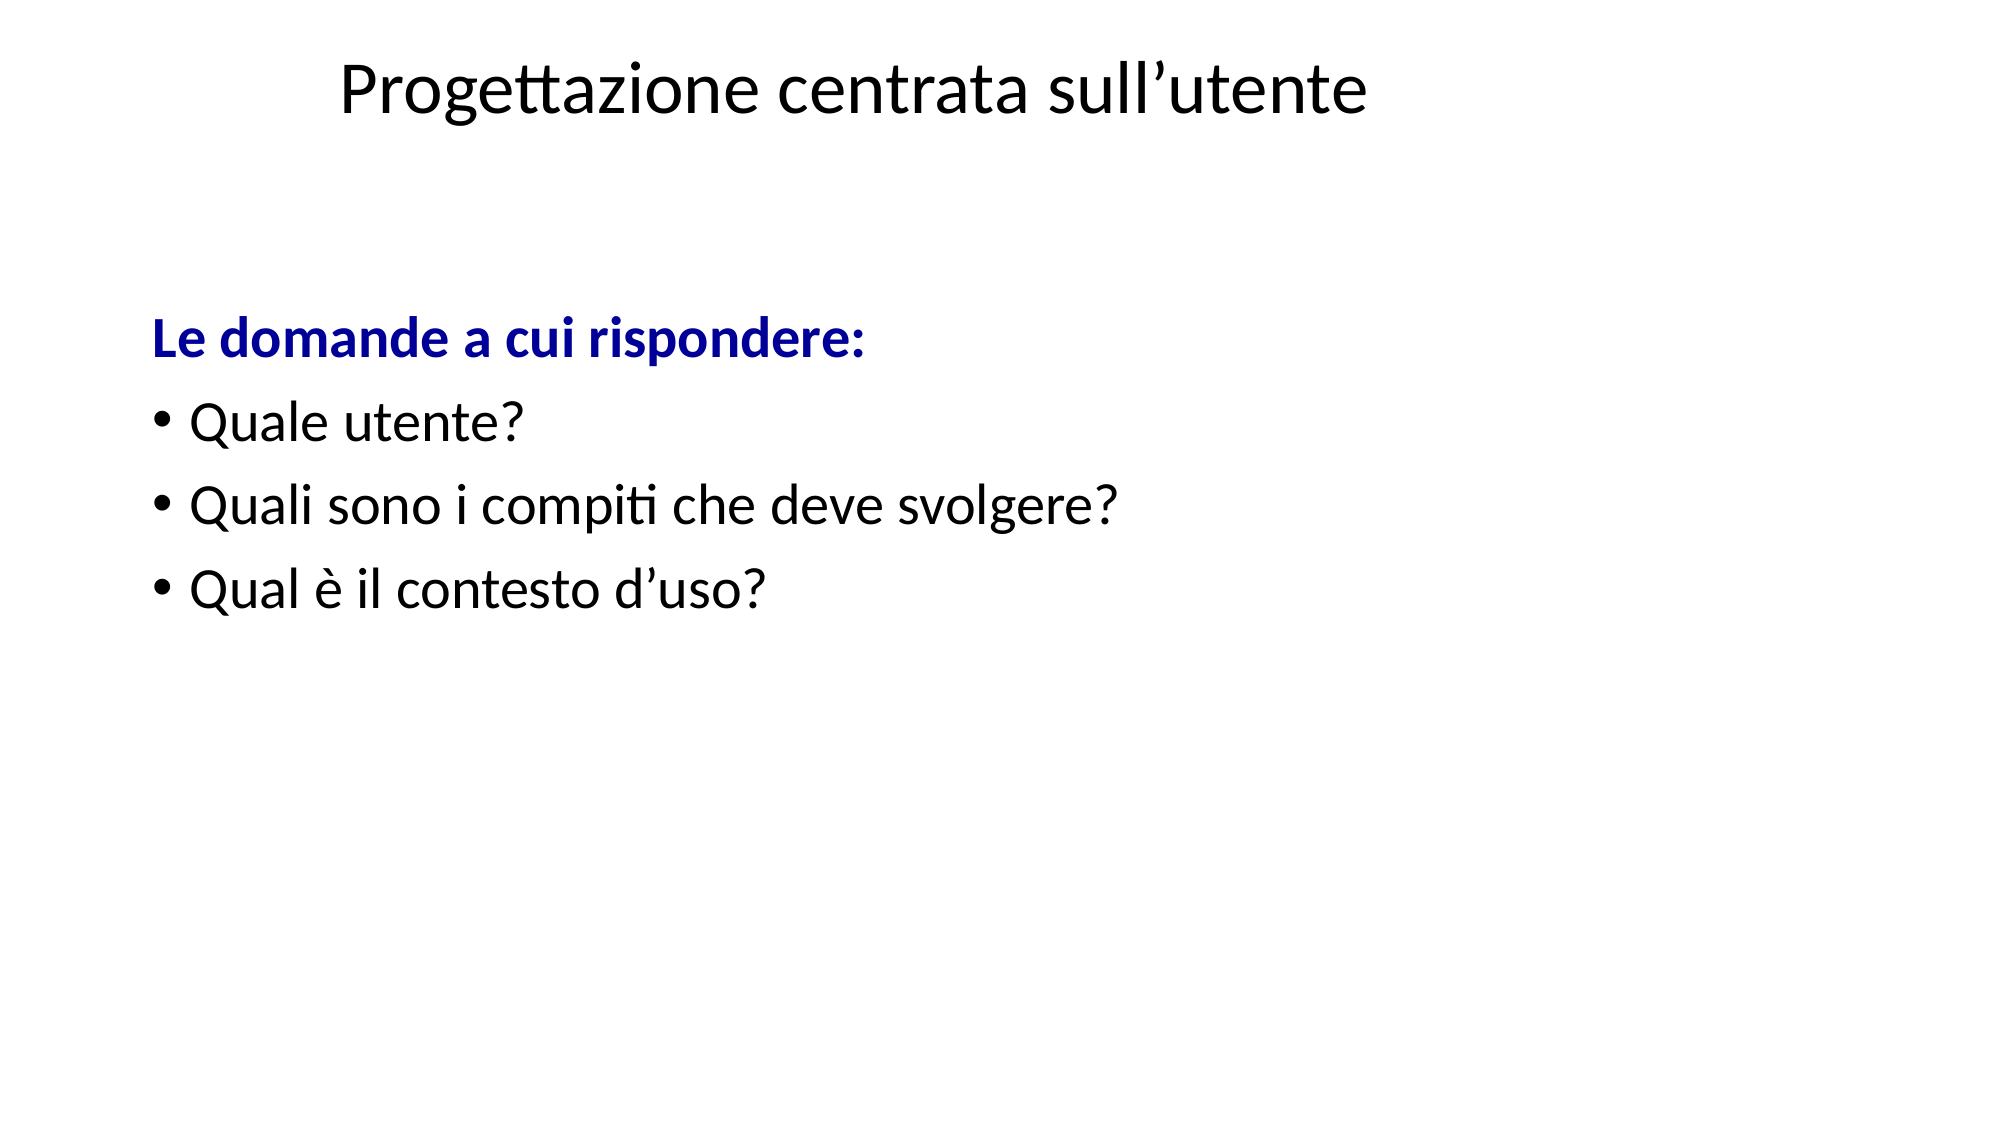

# Progettazione centrata sull’utente
Le domande a cui rispondere:
Quale utente?
Quali sono i compiti che deve svolgere?
Qual è il contesto d’uso?